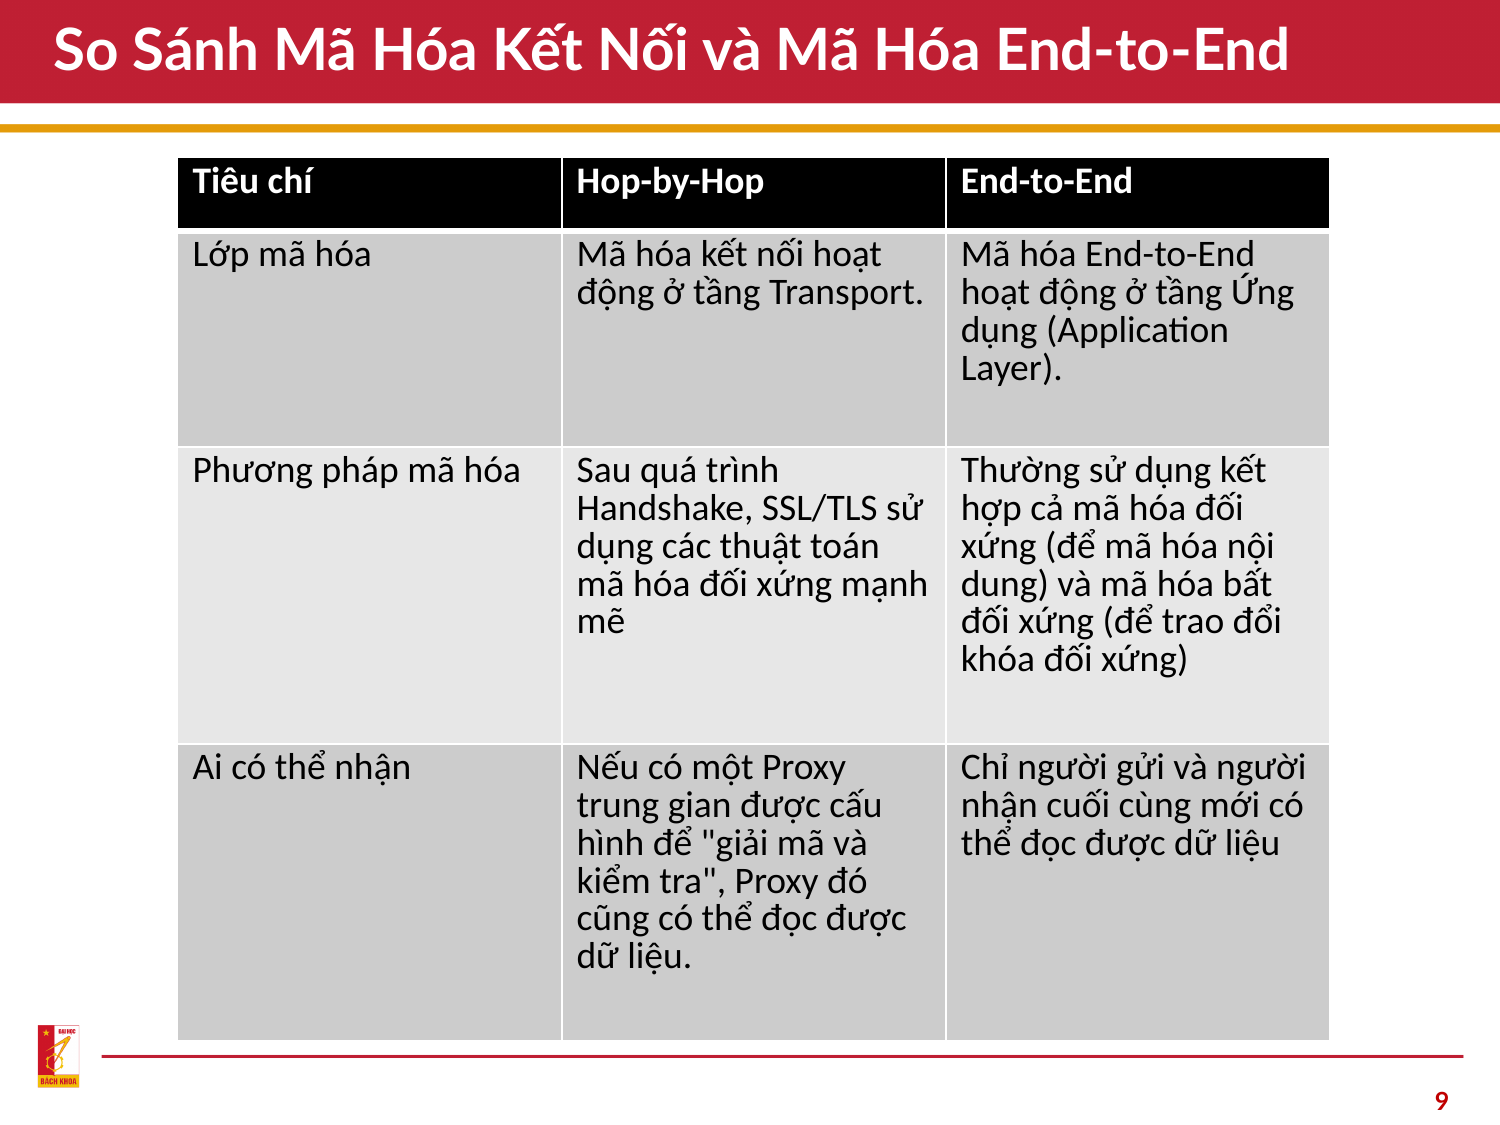

# So Sánh Mã Hóa Kết Nối và Mã Hóa End-to-End
| Tiêu chí | Hop-by-Hop | End-to-End |
| --- | --- | --- |
| Lớp mã hóa | Mã hóa kết nối hoạt động ở tầng Transport. | Mã hóa End-to-End hoạt động ở tầng Ứng dụng (Application Layer). |
| Phương pháp mã hóa | Sau quá trình Handshake, SSL/TLS sử dụng các thuật toán mã hóa đối xứng mạnh mẽ | Thường sử dụng kết hợp cả mã hóa đối xứng (để mã hóa nội dung) và mã hóa bất đối xứng (để trao đổi khóa đối xứng) |
| Ai có thể nhận | Nếu có một Proxy trung gian được cấu hình để "giải mã và kiểm tra", Proxy đó cũng có thể đọc được dữ liệu. | Chỉ người gửi và người nhận cuối cùng mới có thể đọc được dữ liệu |

9